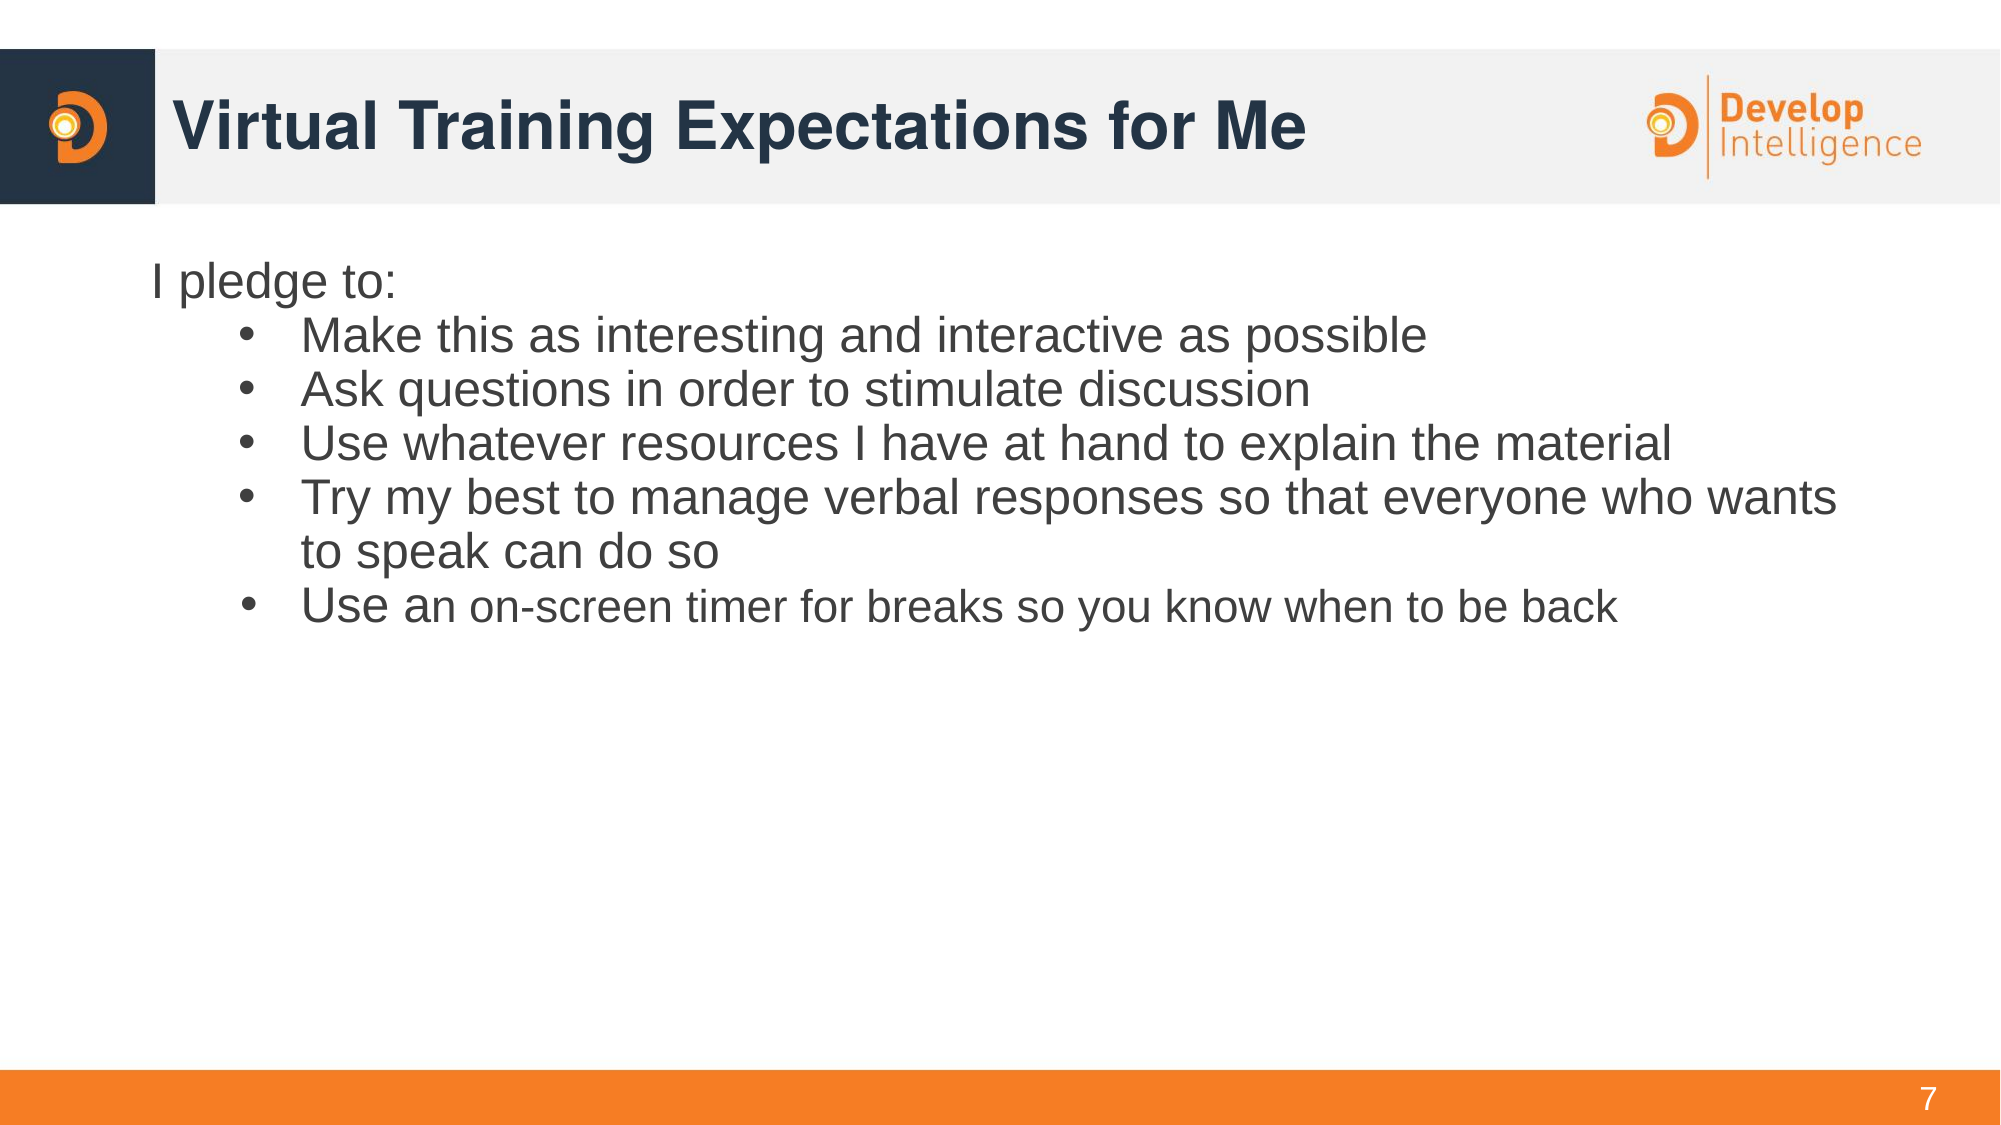

# Virtual Training Expectations for Me
I pledge to:
Make this as interesting and interactive as possible
Ask questions in order to stimulate discussion
Use whatever resources I have at hand to explain the material
Try my best to manage verbal responses so that everyone who wants to speak can do so
Use an on-screen timer for breaks so you know when to be back
7